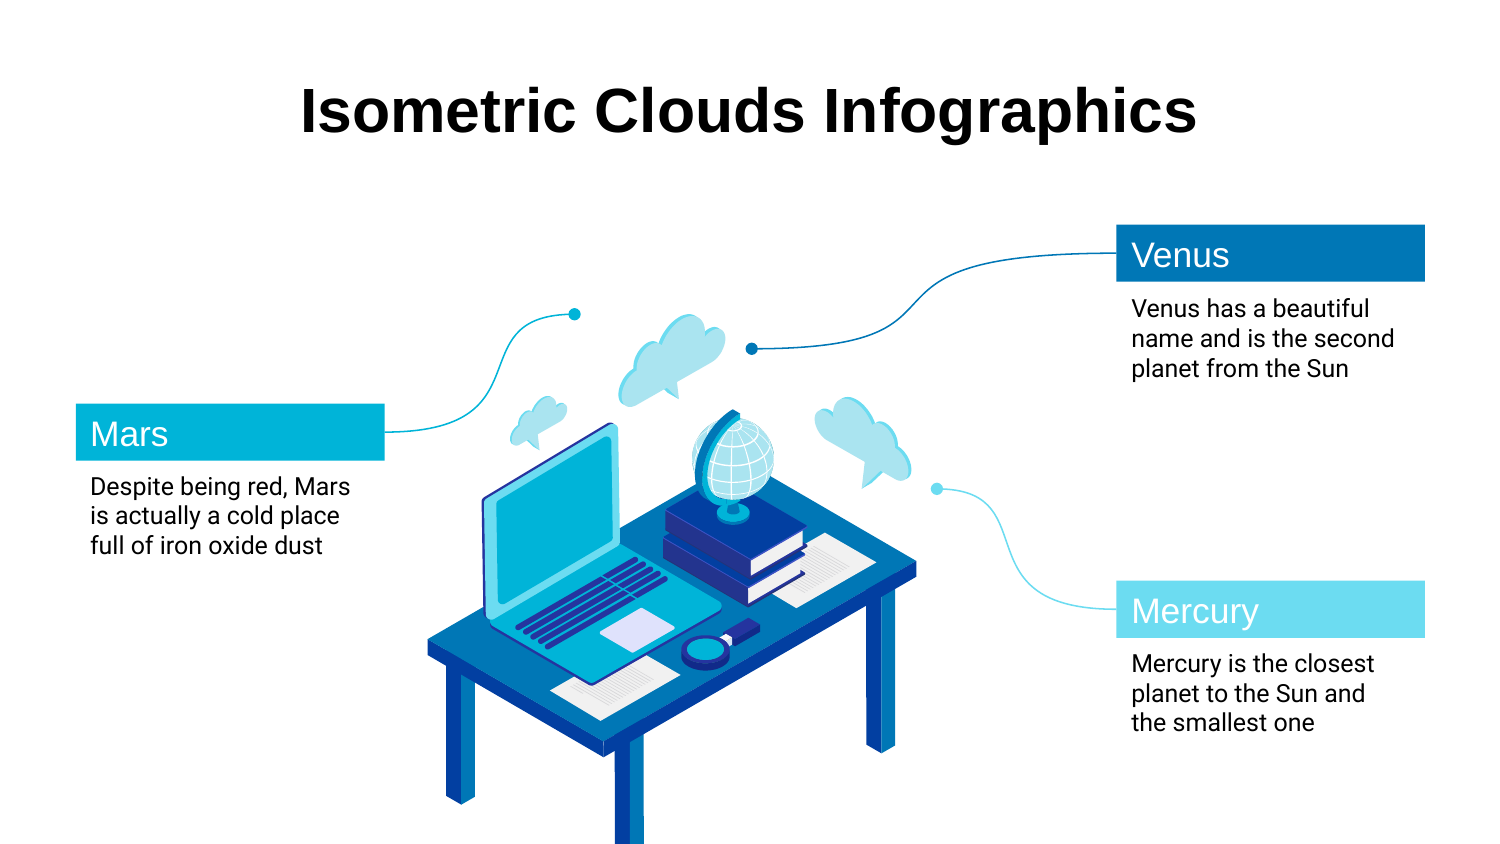

# Isometric Clouds Infographics

Venus

Venus has a beautiful name and is the second planet from the Sun

Mars

Despite being red, Mars is actually a cold place full of iron oxide dust
Mercury
Mercury is the closest planet to the Sun and the smallest one